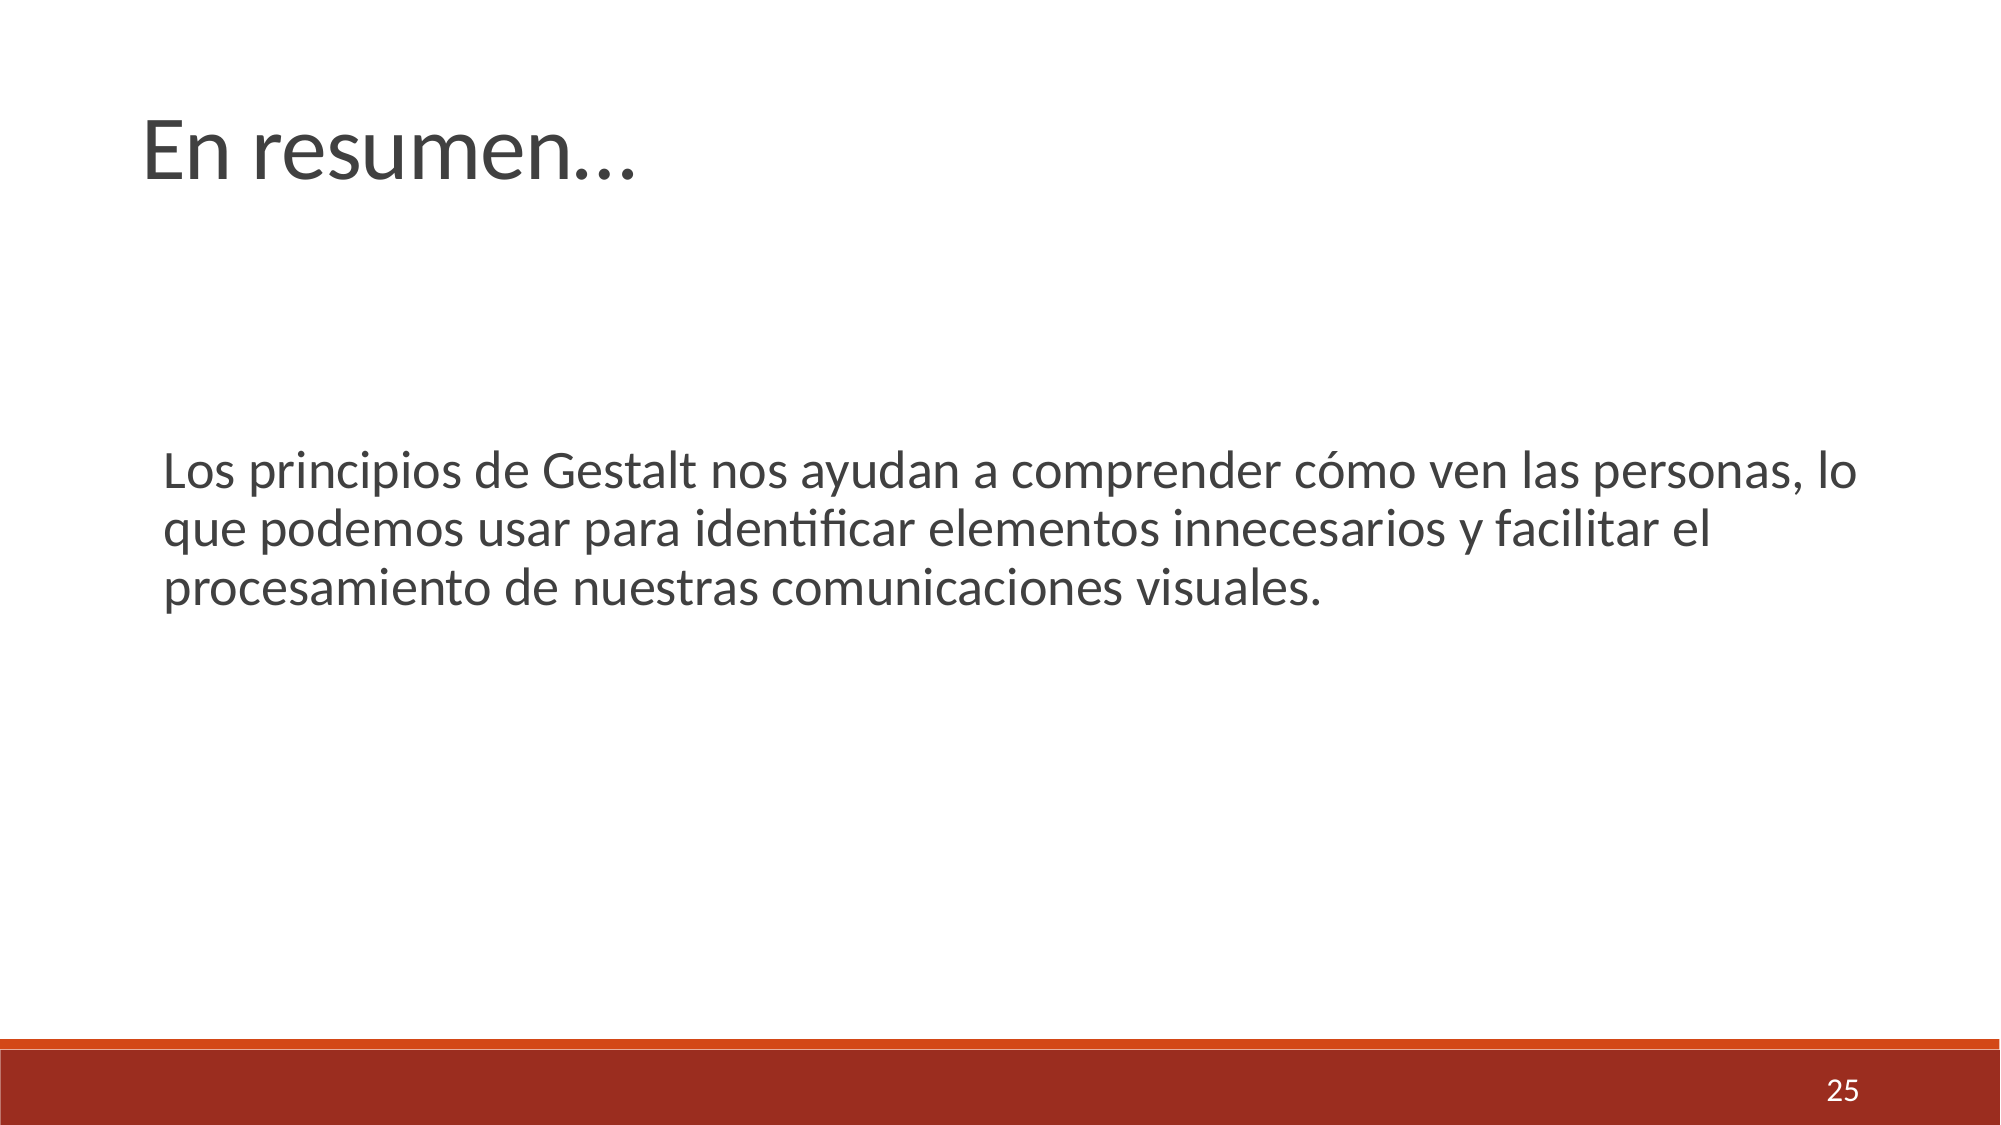

En resumen…
Los principios de Gestalt nos ayudan a comprender cómo ven las personas, lo que podemos usar para identificar elementos innecesarios y facilitar el procesamiento de nuestras comunicaciones visuales.
25